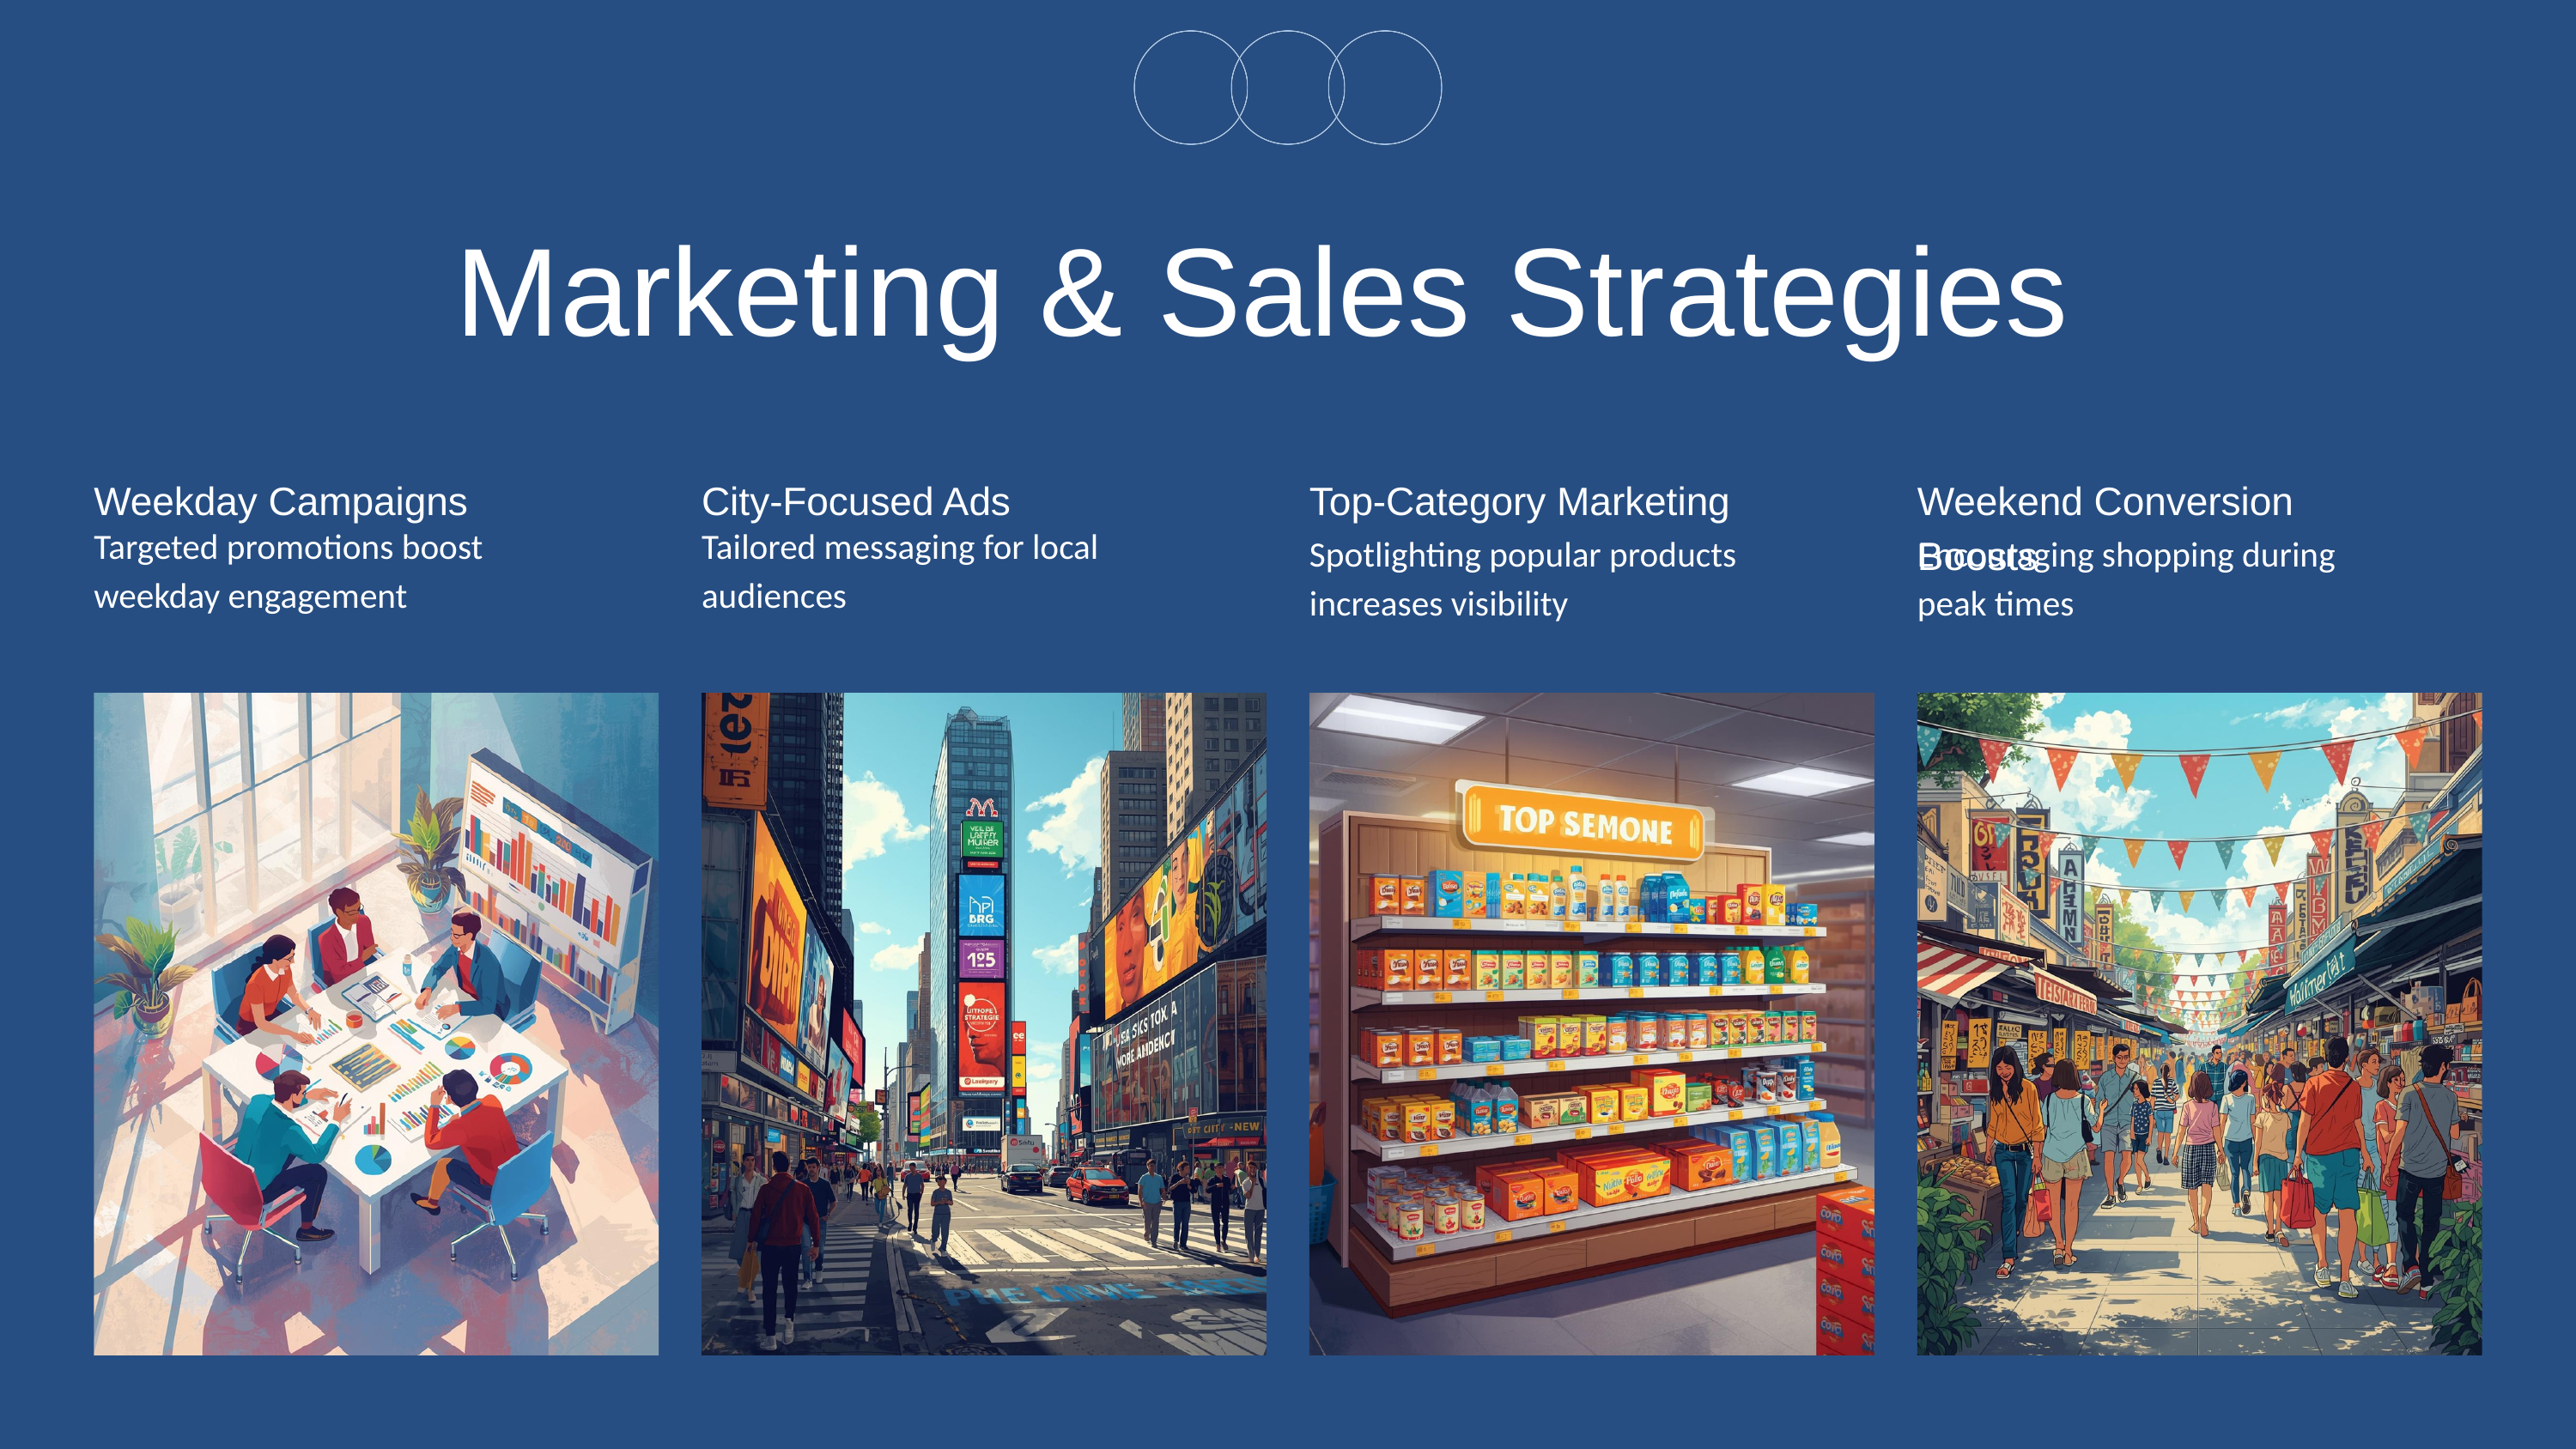

Marketing & Sales Strategies
Weekday Campaigns
Targeted promotions boost weekday engagement
City-Focused Ads
Tailored messaging for local audiences
Top-Category Marketing
Spotlighting popular products increases visibility
Weekend Conversion Boosts
Encouraging shopping during peak times